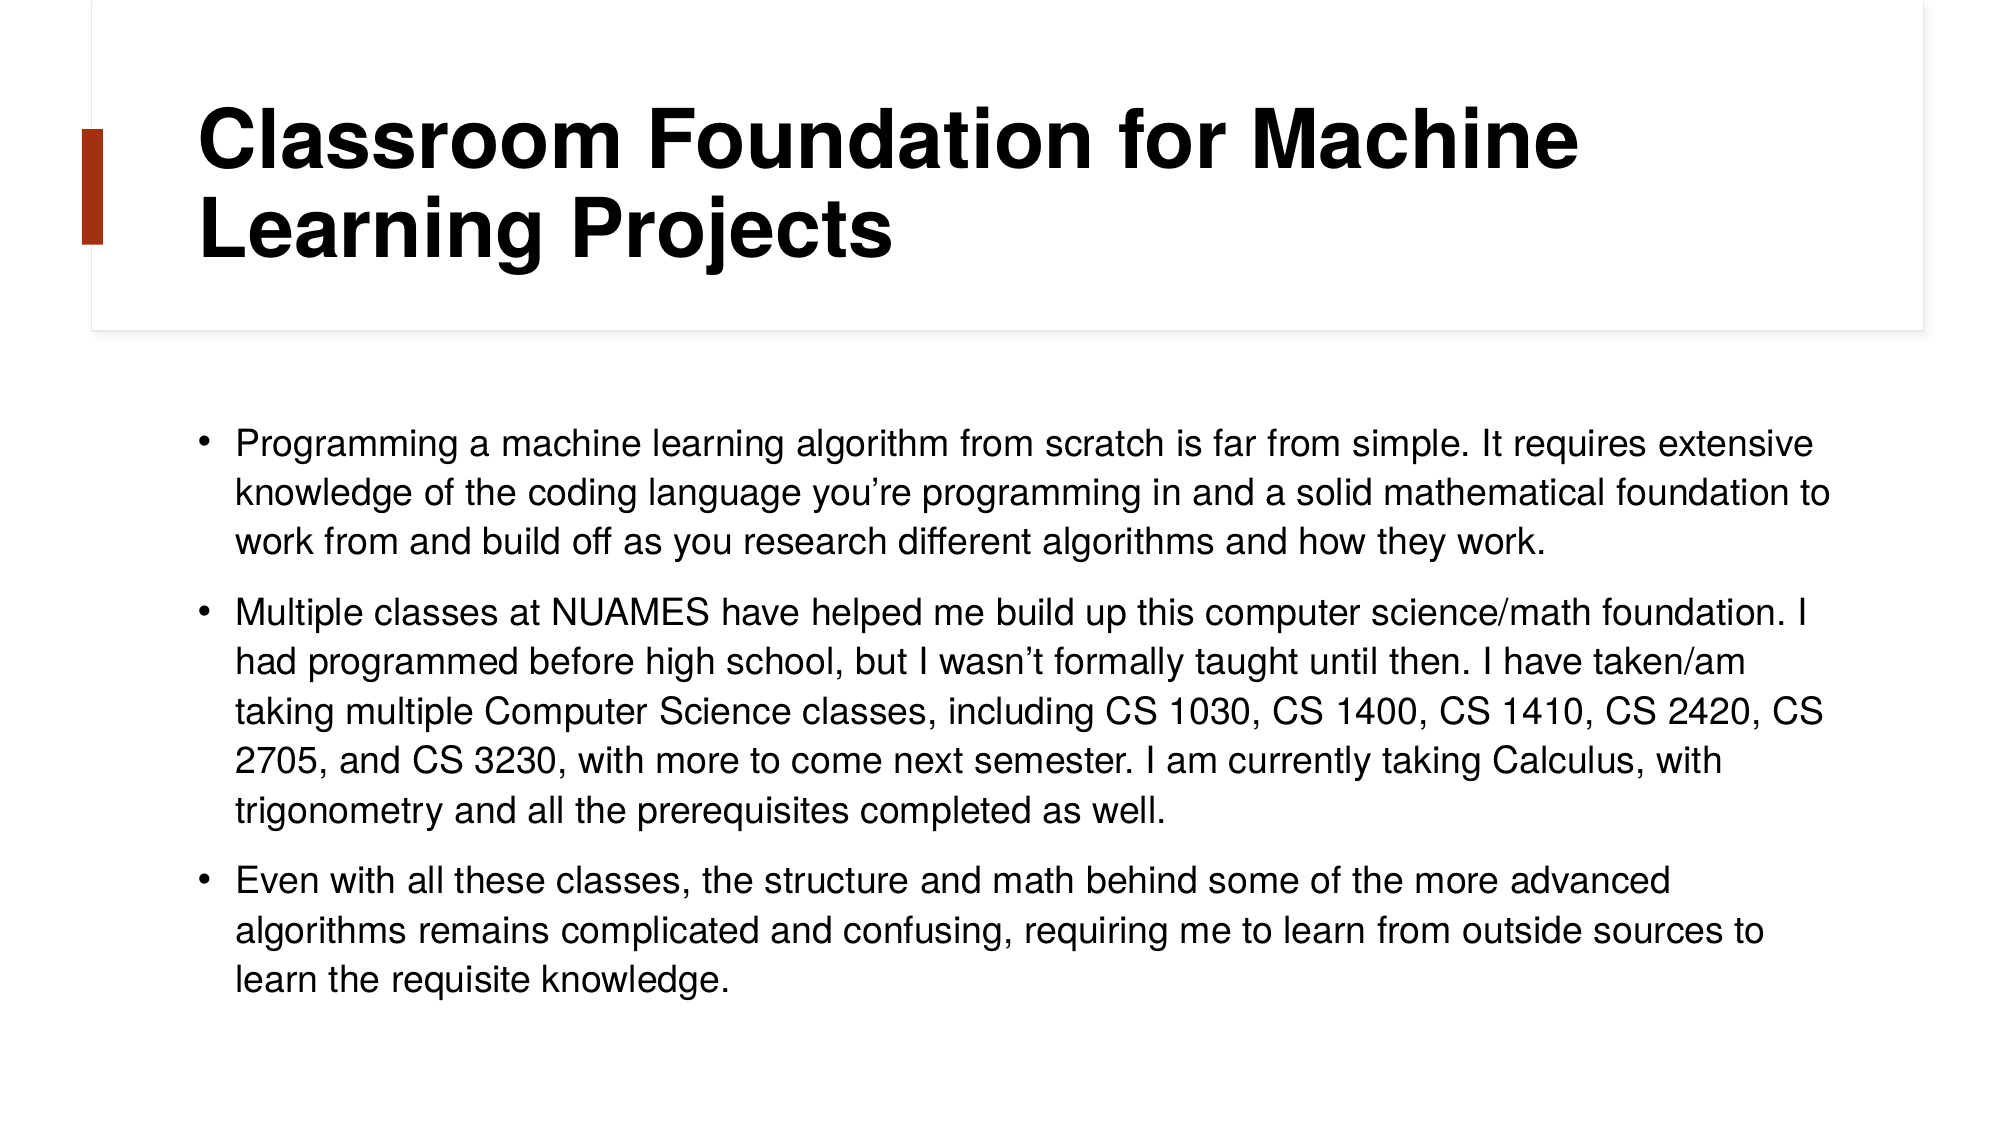

# Classroom Foundation for Machine Learning Projects
Programming a machine learning algorithm from scratch is far from simple. It requires extensive knowledge of the coding language you’re programming in and a solid mathematical foundation to work from and build off as you research different algorithms and how they work.
Multiple classes at NUAMES have helped me build up this computer science/math foundation. I had programmed before high school, but I wasn’t formally taught until then. I have taken/am taking multiple Computer Science classes, including CS 1030, CS 1400, CS 1410, CS 2420, CS 2705, and CS 3230, with more to come next semester. I am currently taking Calculus, with trigonometry and all the prerequisites completed as well.
Even with all these classes, the structure and math behind some of the more advanced algorithms remains complicated and confusing, requiring me to learn from outside sources to learn the requisite knowledge.